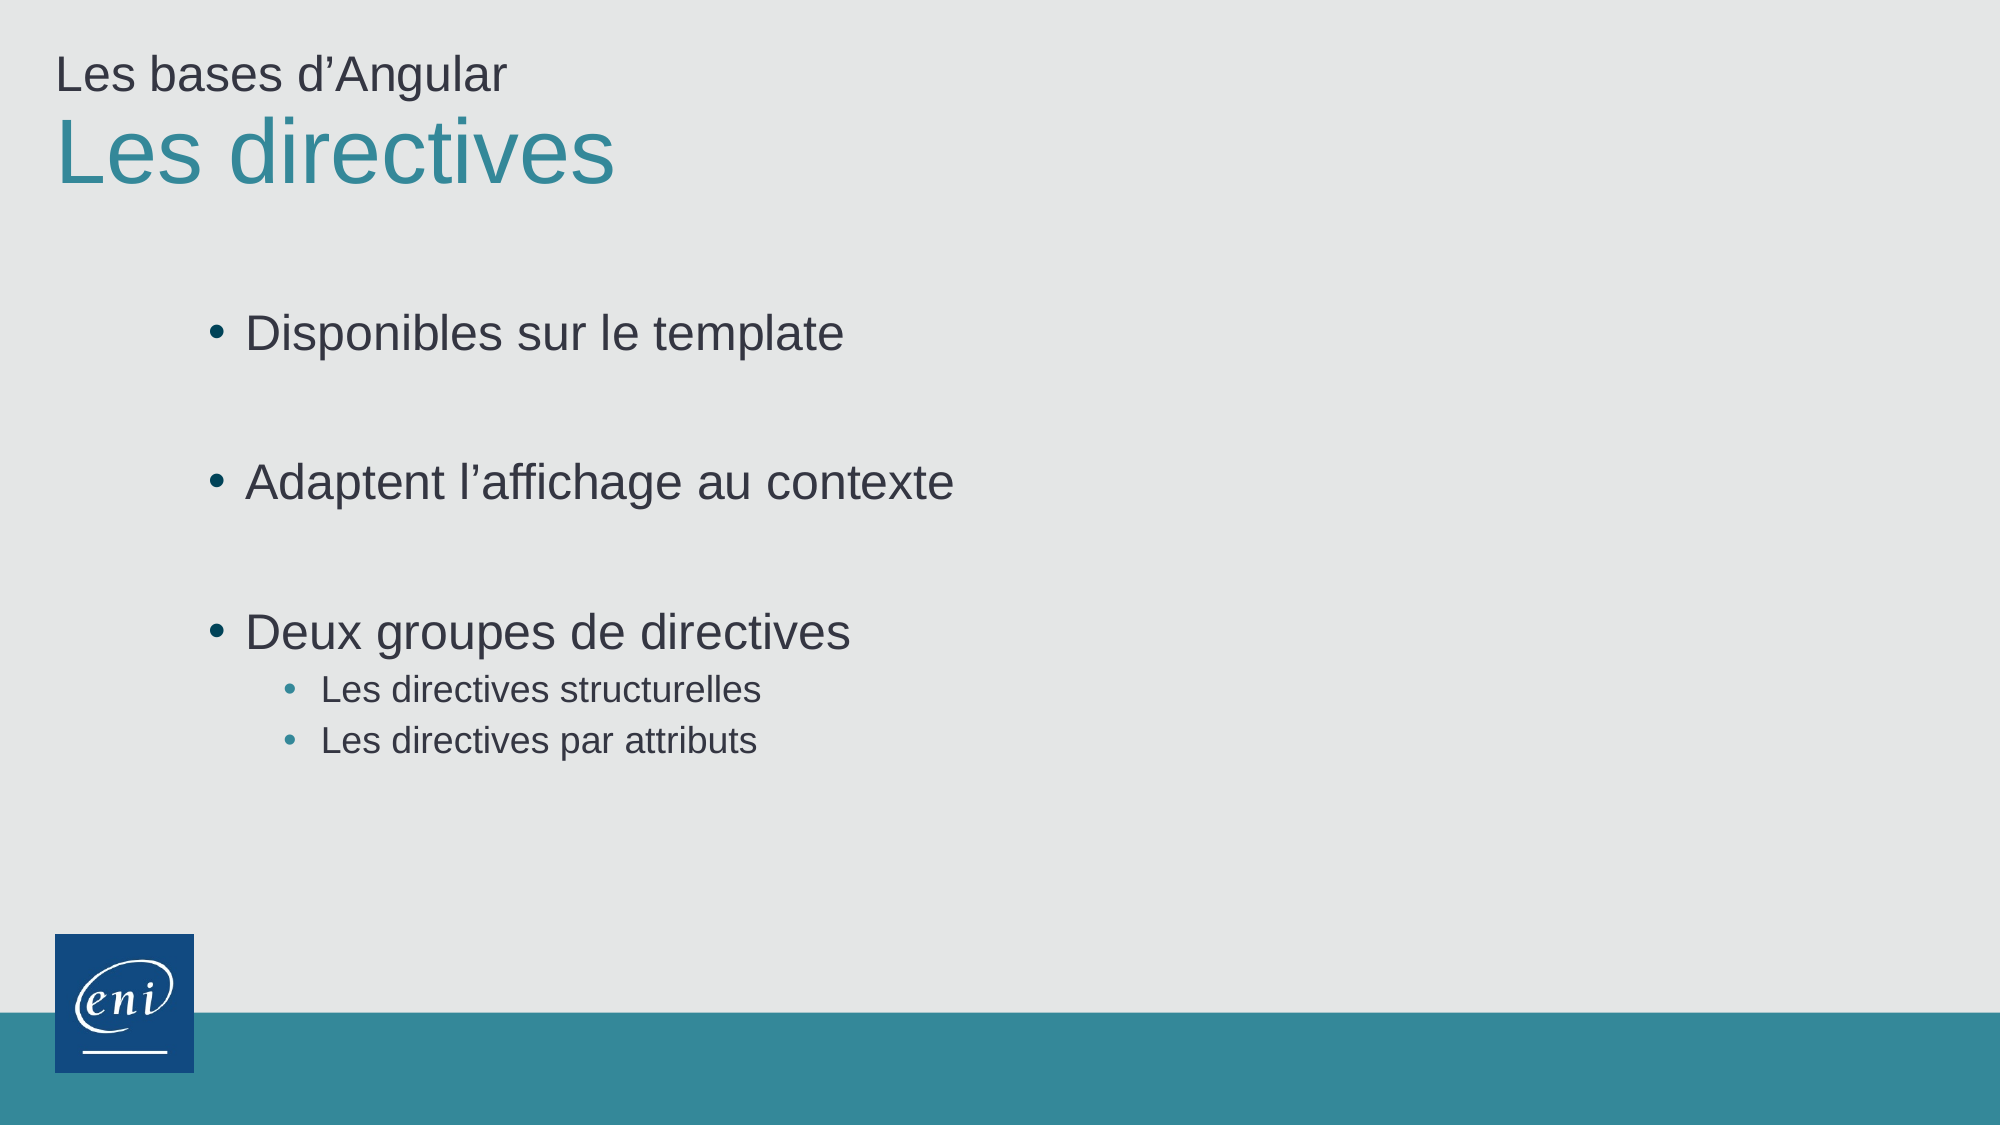

Les bases d’Angular
# Les directives
Disponibles sur le template

Adaptent l’affichage au contexte

Deux groupes de directives
Les directives structurelles
Les directives par attributs